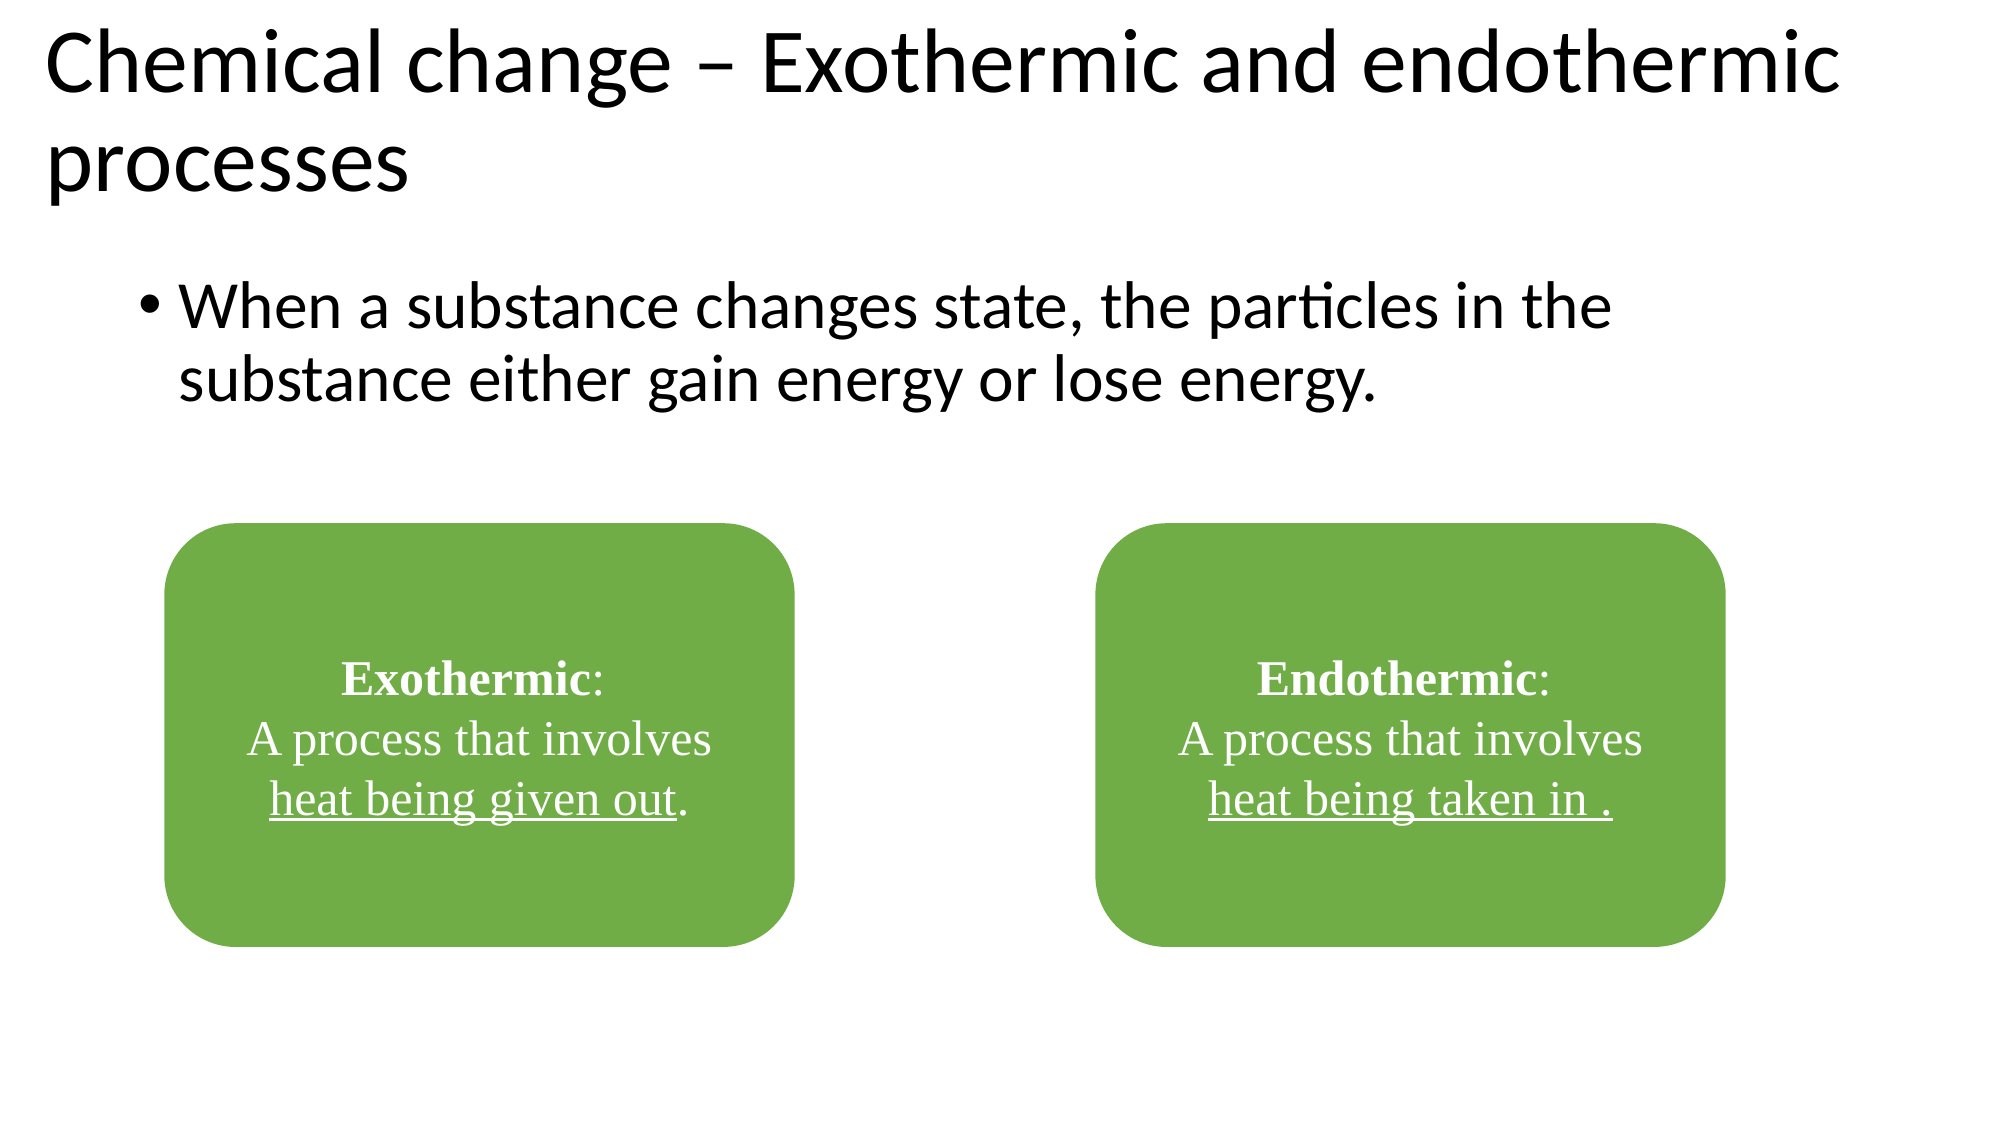

# Chemical change – Exothermic and endothermic processes
When a substance changes state, the particles in the substance either gain energy or lose energy.

Exothermic:
A process that involves heat being given out.
Endothermic:
A process that involves heat being taken in .